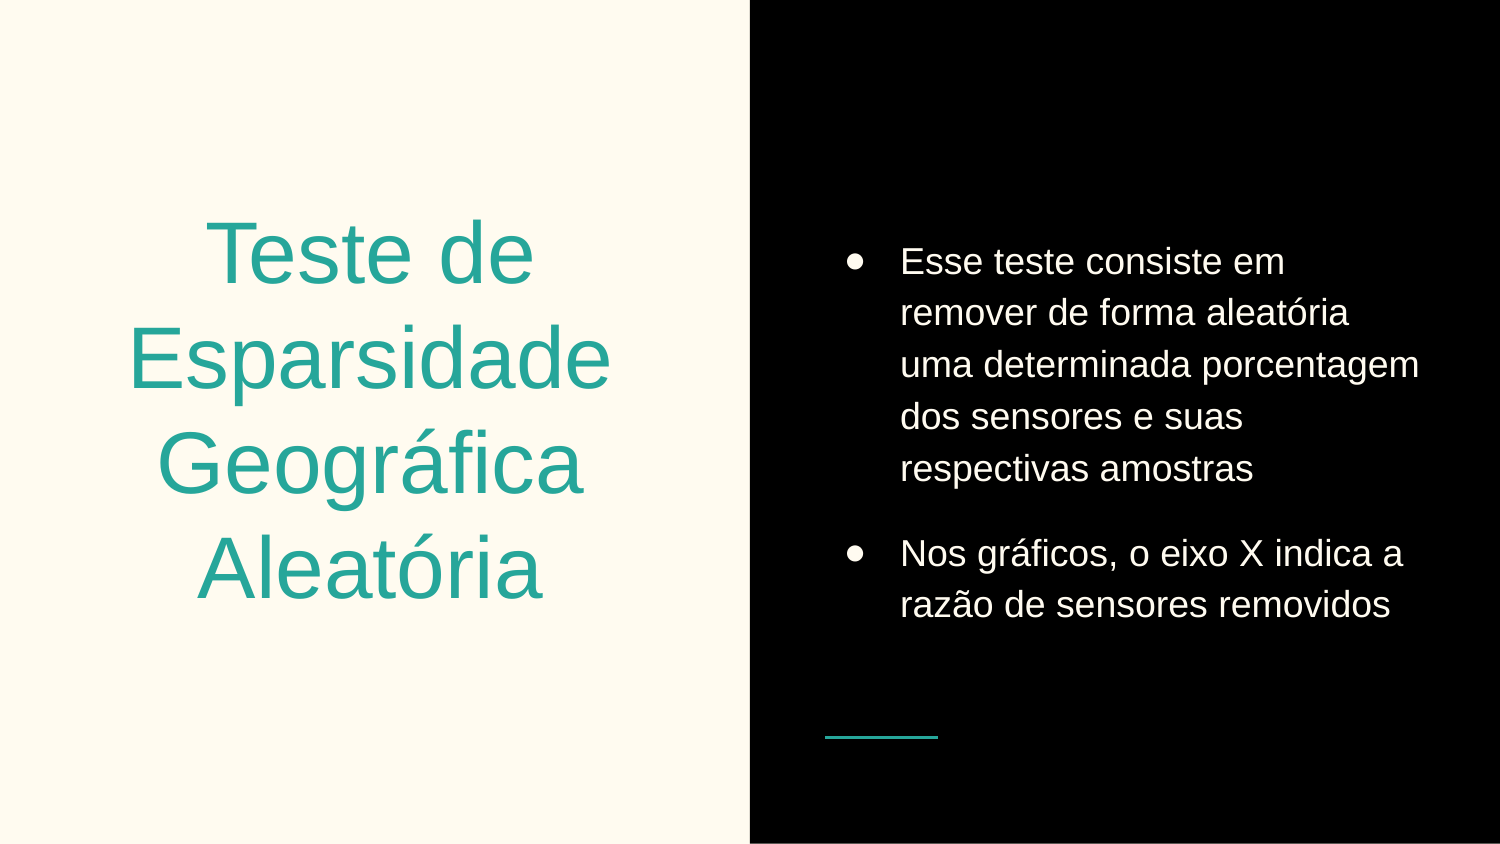

# Parâmetros
Teste de Esparsidade Geográfica Aleatória

Esse teste consiste em remover de forma aleatória uma determinada porcentagem dos sensores e suas respectivas amostras
Nos gráficos, o eixo X indica a razão de sensores removidos